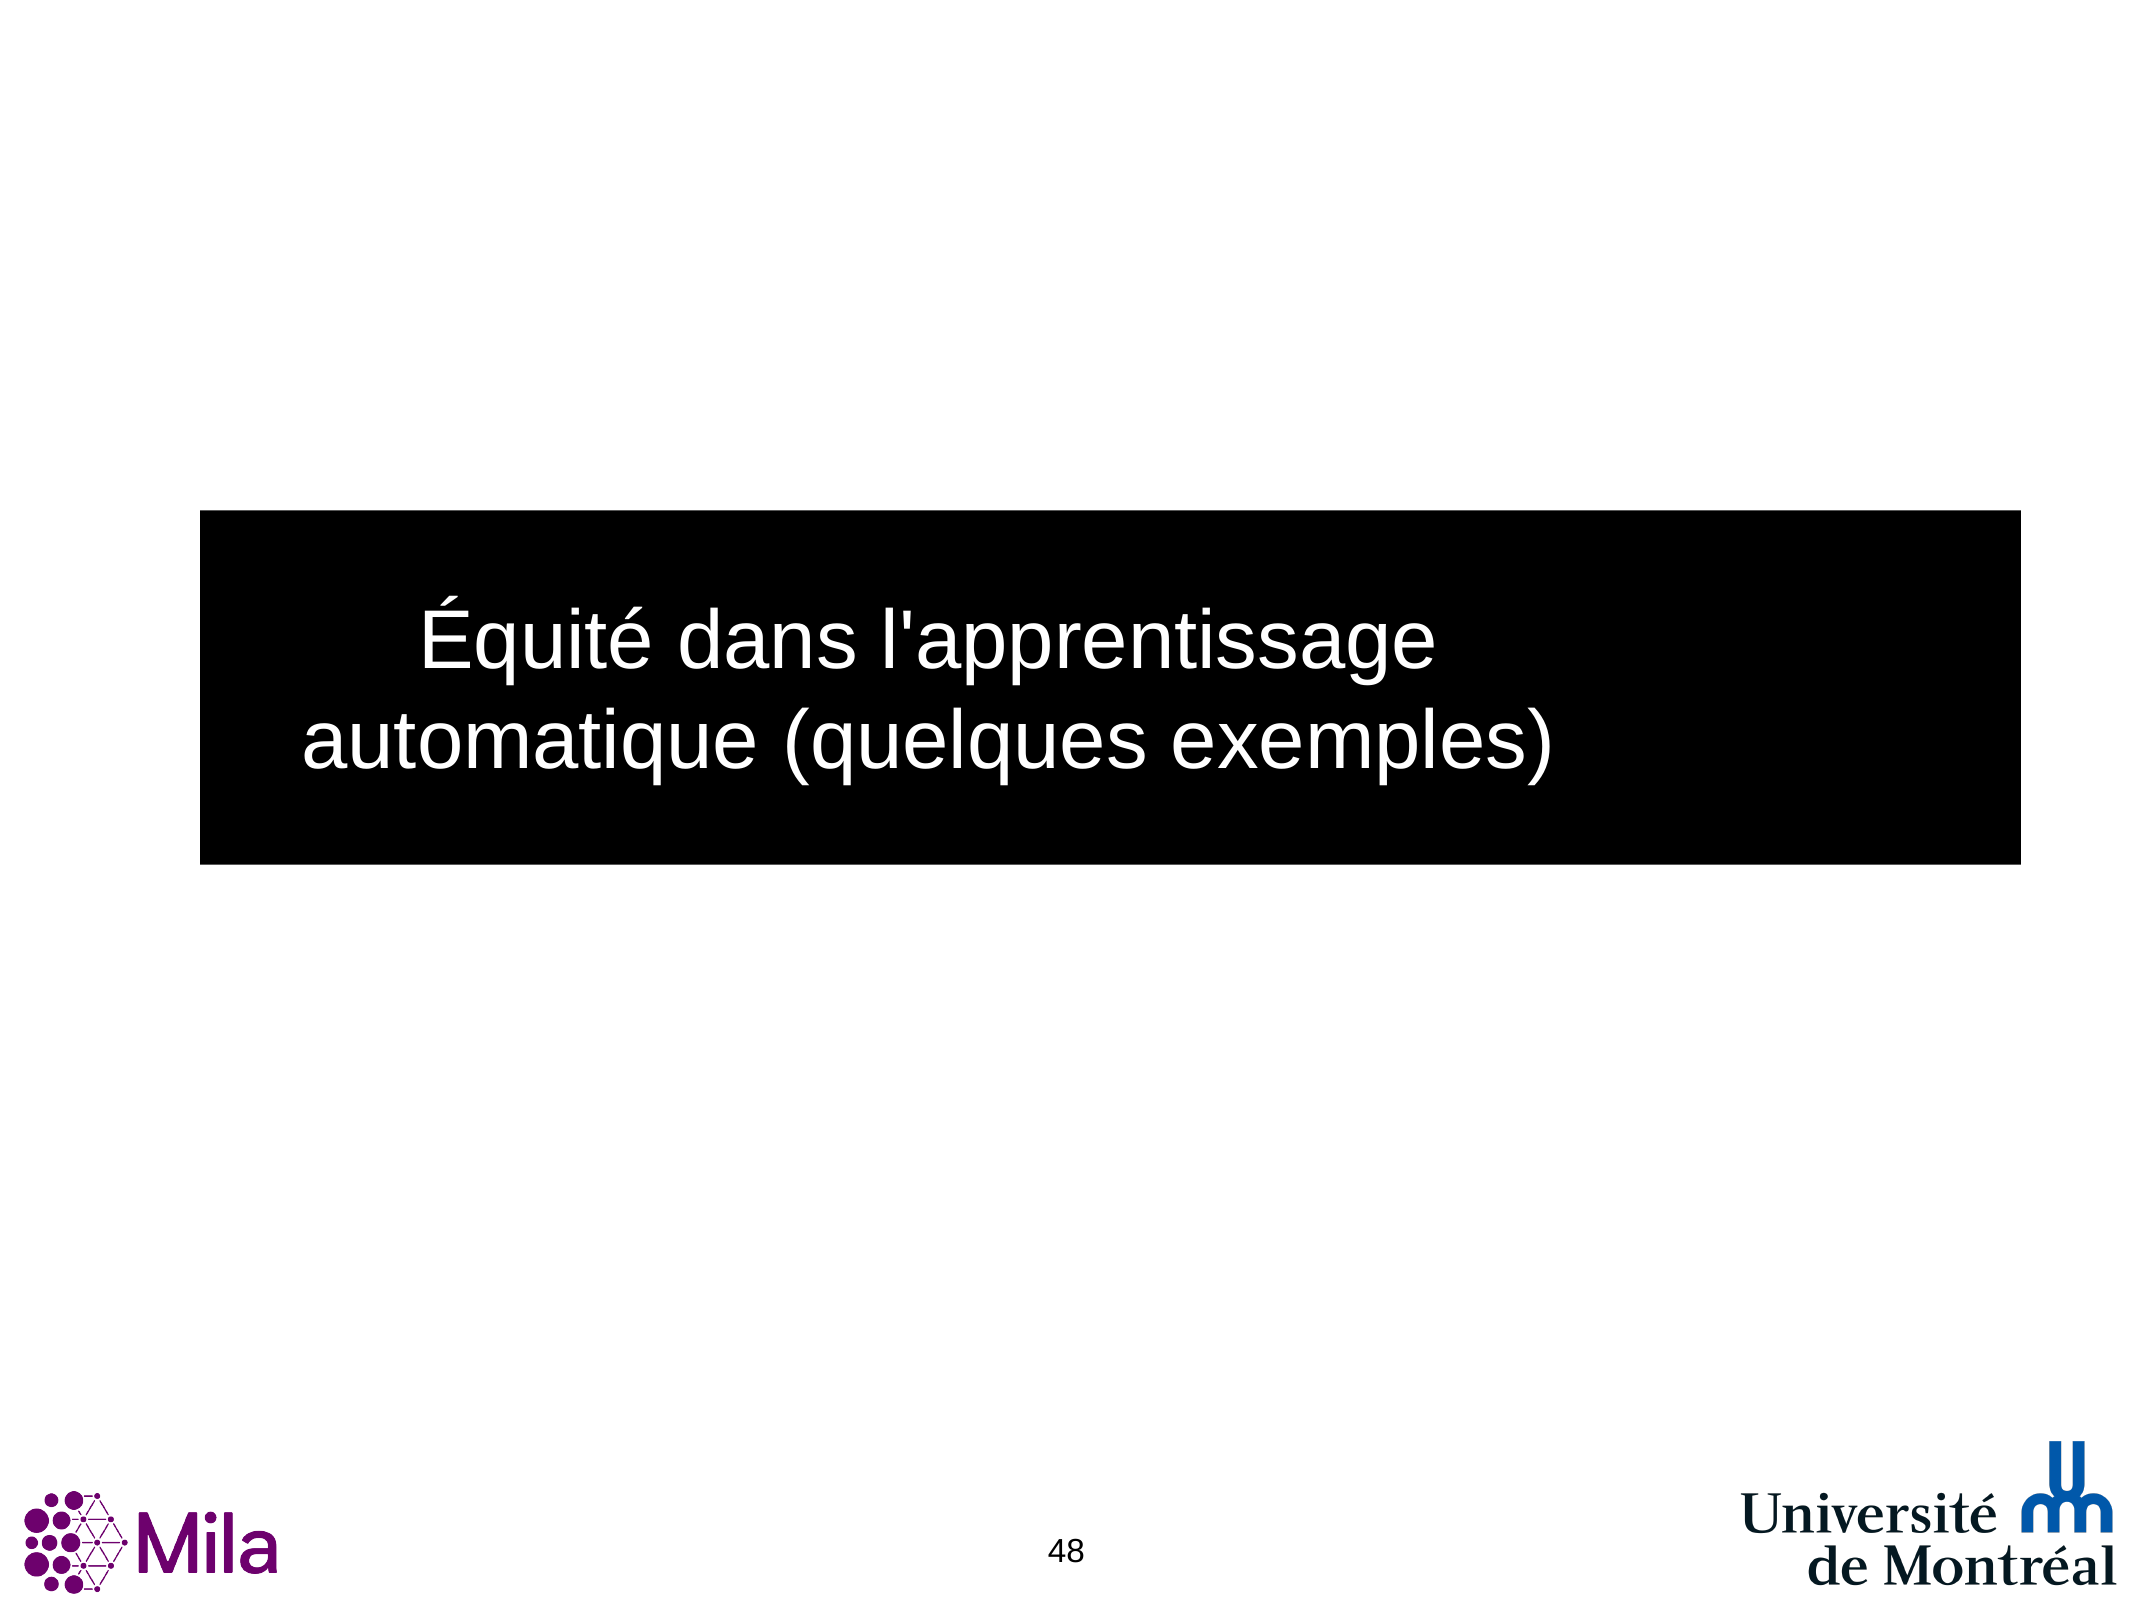

# Équité dans l'apprentissage automatique (quelques exemples)
48